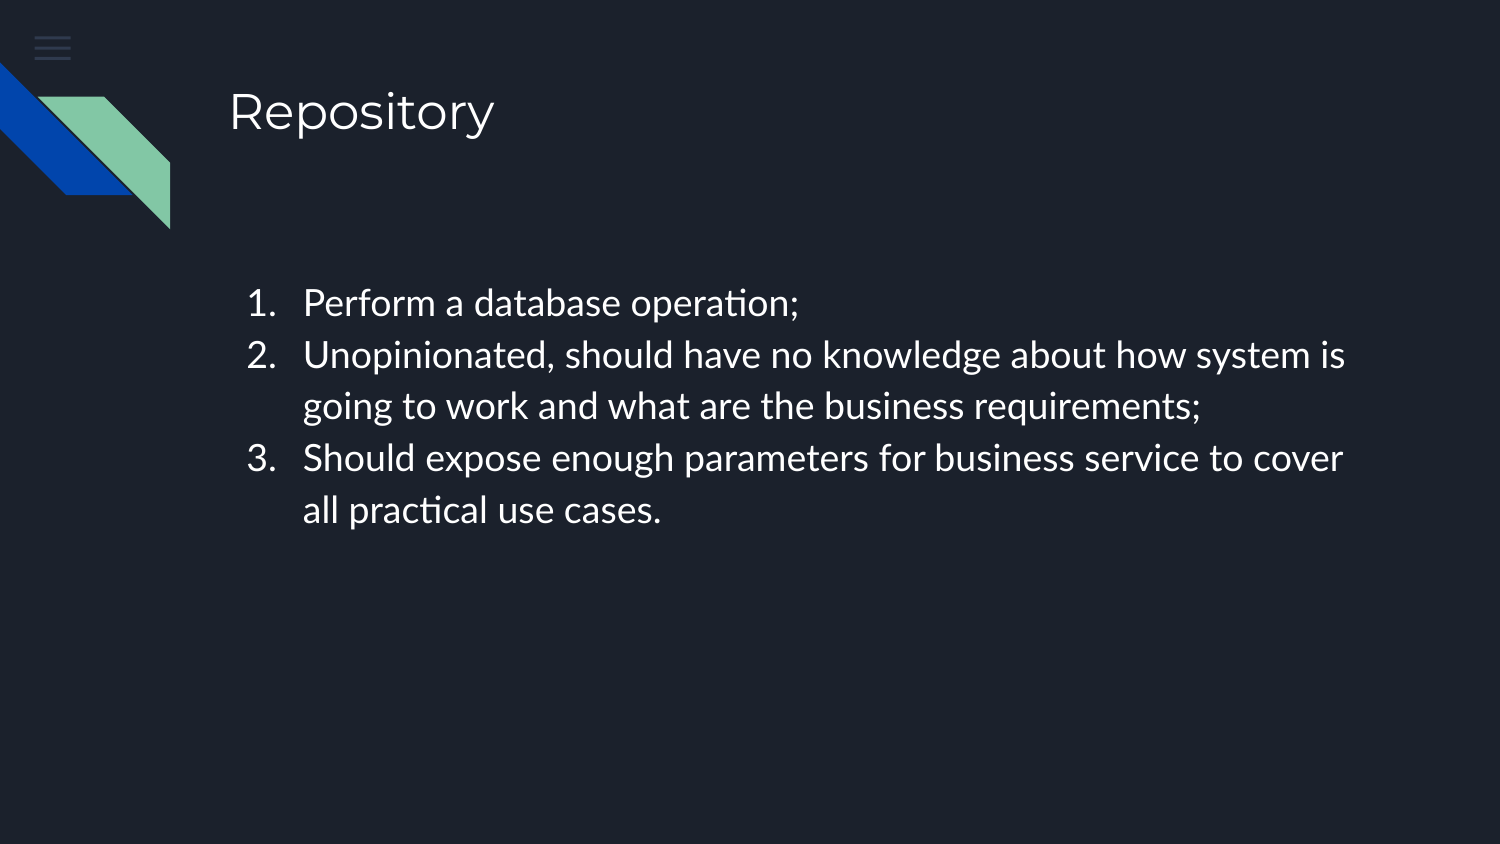

# Repository
Perform a database operation;
Unopinionated, should have no knowledge about how system is going to work and what are the business requirements;
Should expose enough parameters for business service to cover all practical use cases.